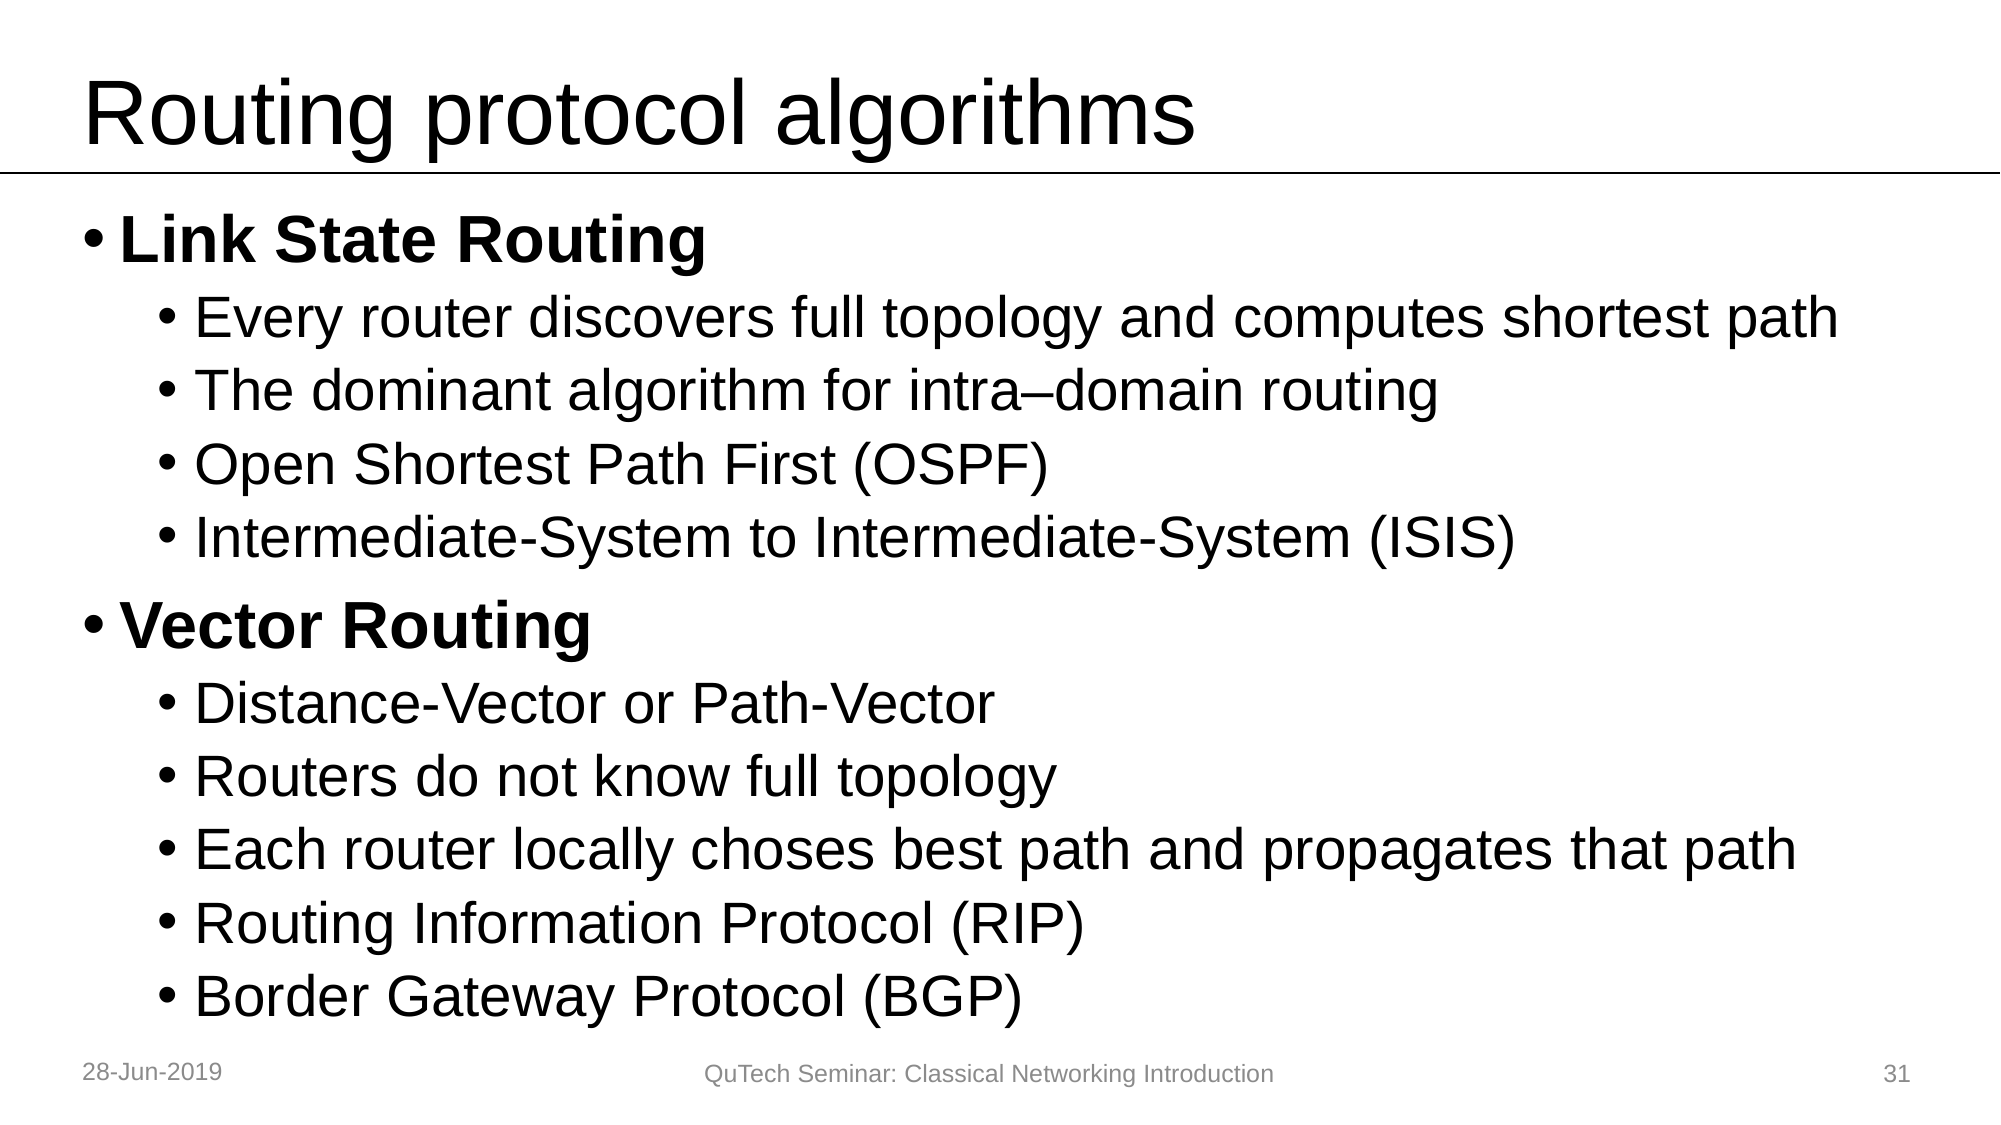

# Routing protocol algorithms
Link State Routing
Every router discovers full topology and computes shortest path
The dominant algorithm for intra–domain routing
Open Shortest Path First (OSPF)
Intermediate-System to Intermediate-System (ISIS)
Vector Routing
Distance-Vector or Path-Vector
Routers do not know full topology
Each router locally choses best path and propagates that path
Routing Information Protocol (RIP)
Border Gateway Protocol (BGP)
28-Jun-2019
QuTech Seminar: Classical Networking Introduction
31